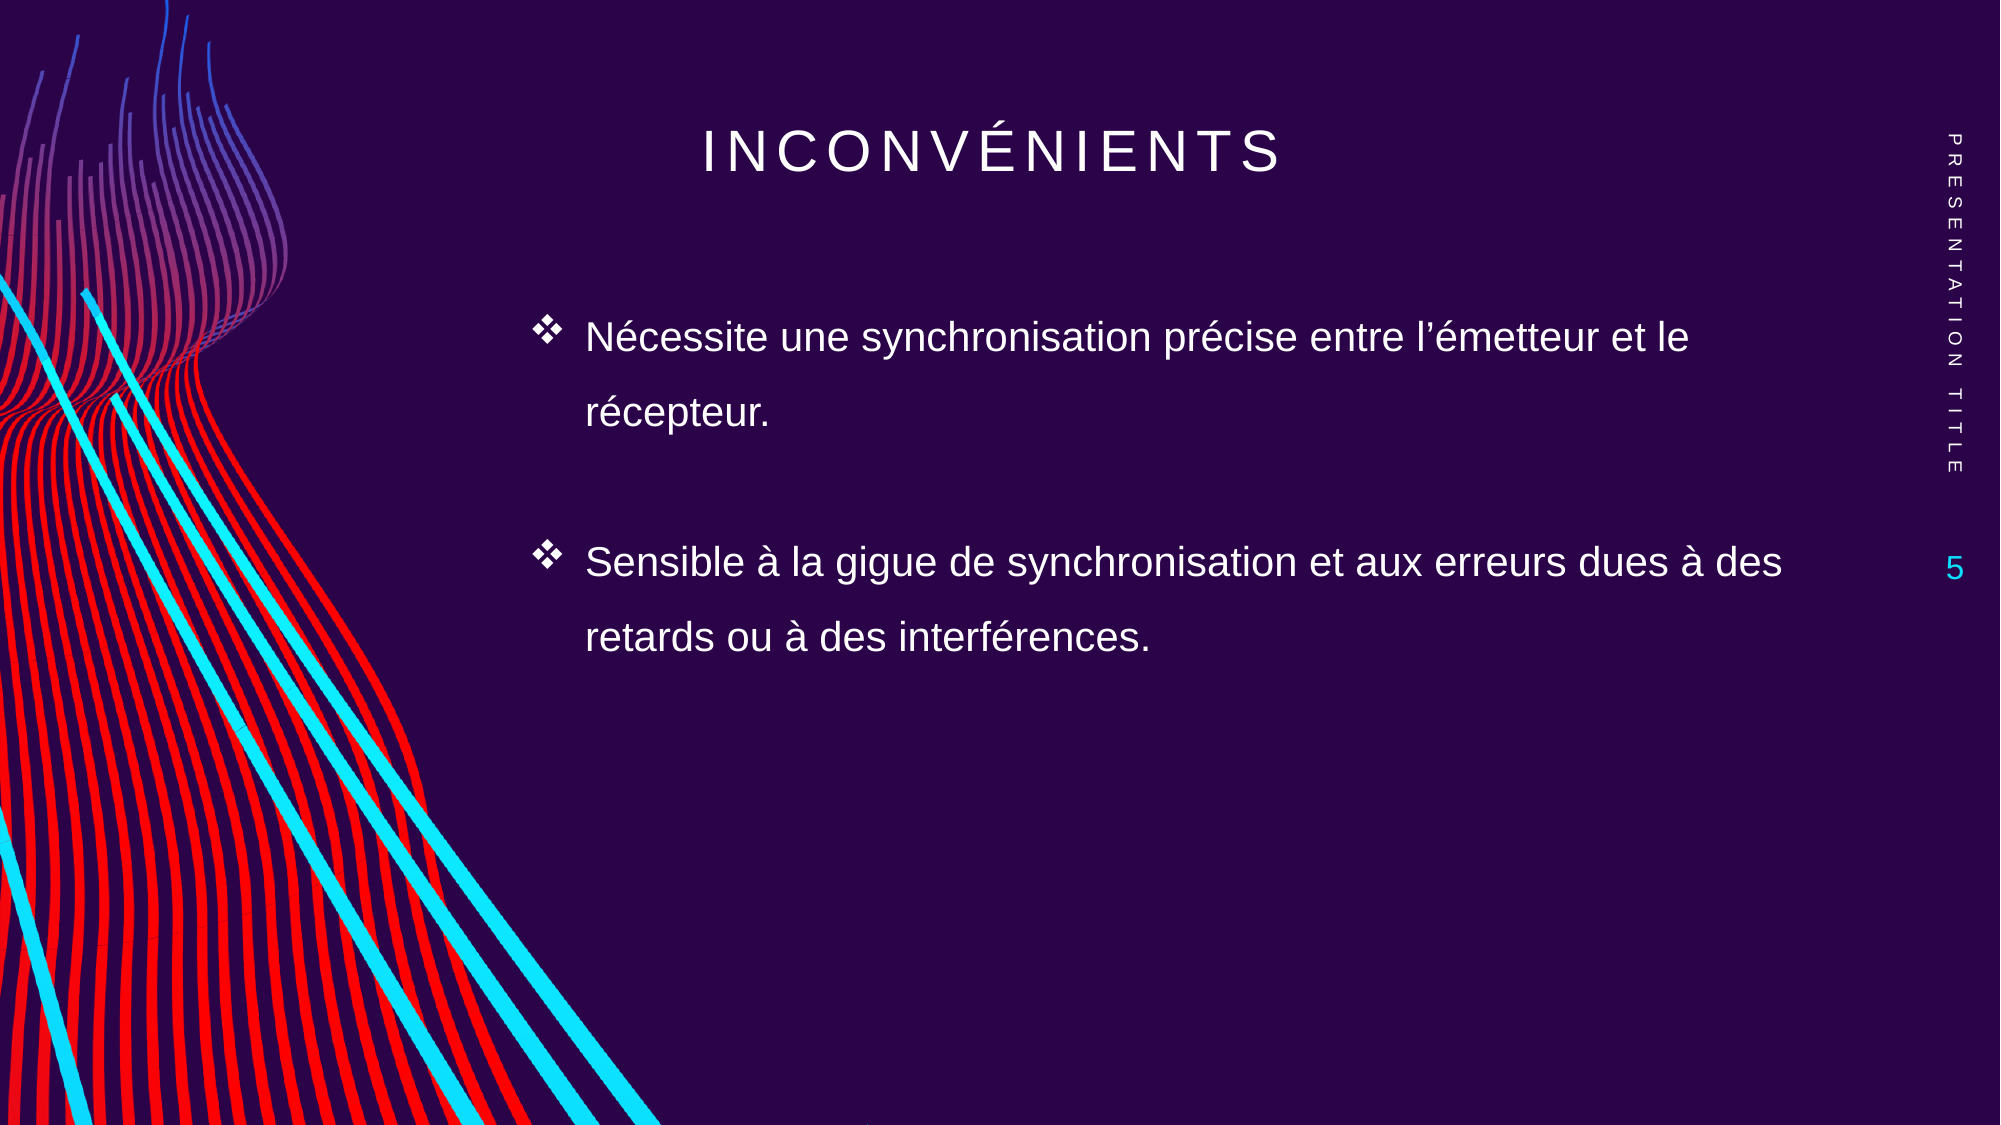

# Inconvénients
PRESENTATION TITLE
Nécessite une synchronisation précise entre l’émetteur et le récepteur.

Sensible à la gigue de synchronisation et aux erreurs dues à des retards ou à des interférences.
5